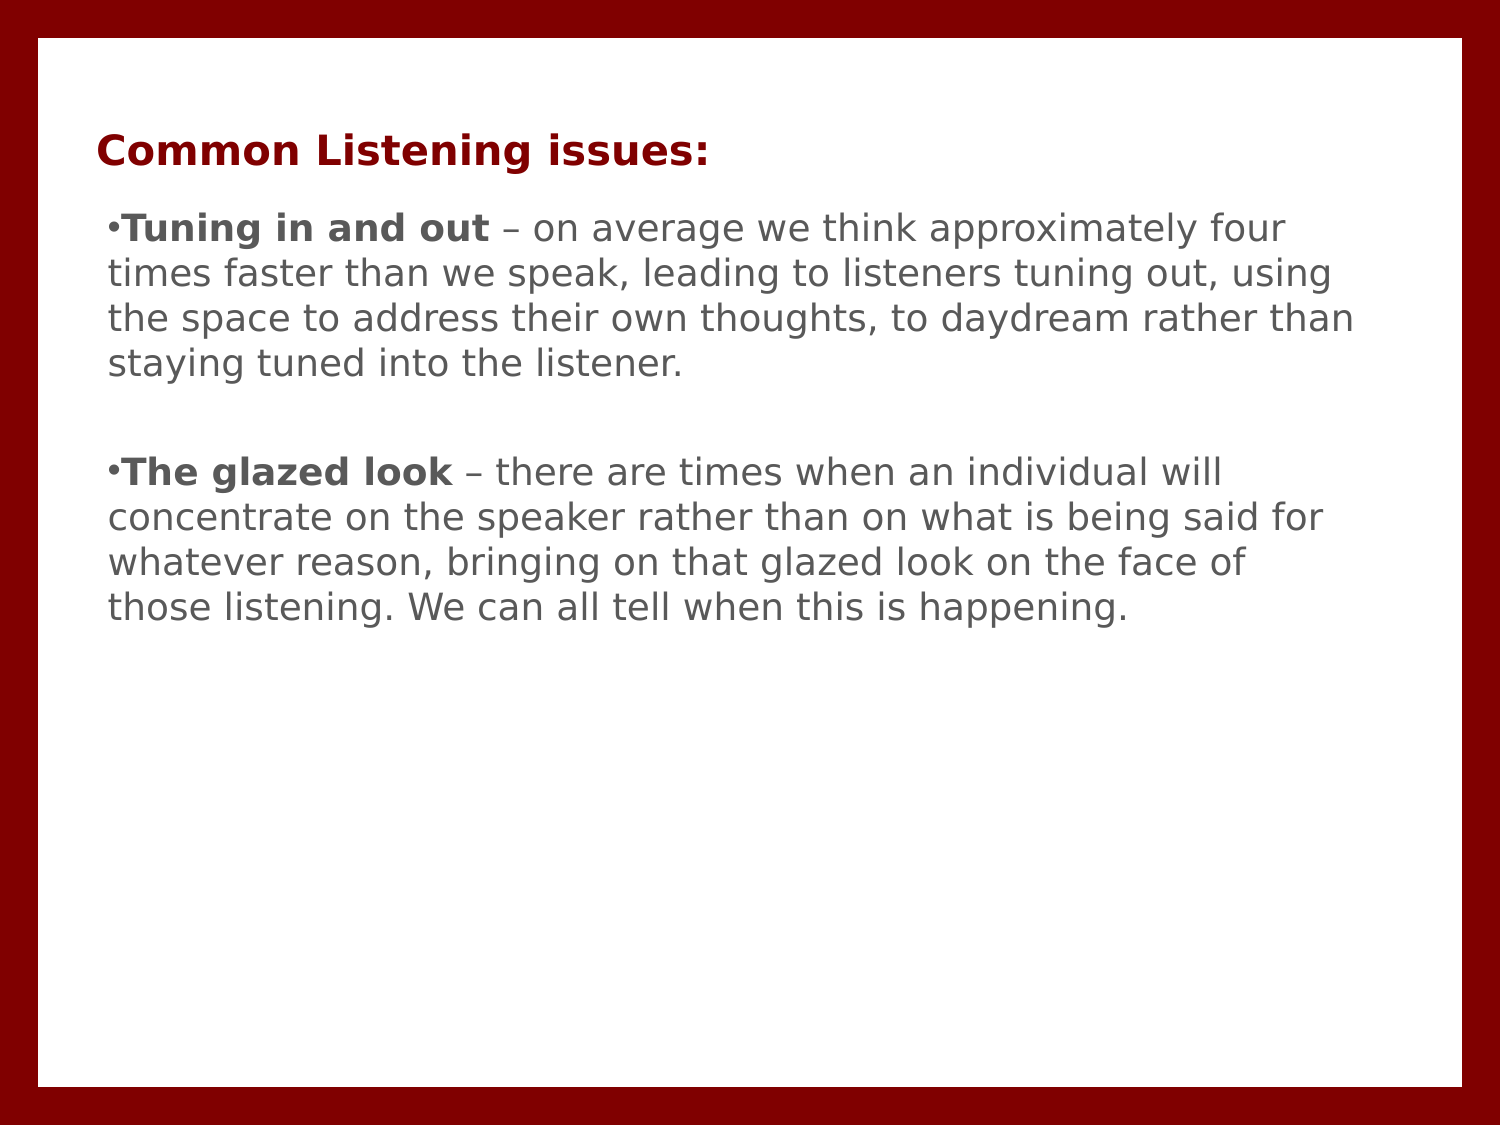

Common Listening issues:
Tuning in and out – on average we think approximately four times faster than we speak, leading to listeners tuning out, using the space to address their own thoughts, to daydream rather than staying tuned into the listener.

The glazed look – there are times when an individual will concentrate on the speaker rather than on what is being said for whatever reason, bringing on that glazed look on the face of those listening. We can all tell when this is happening.